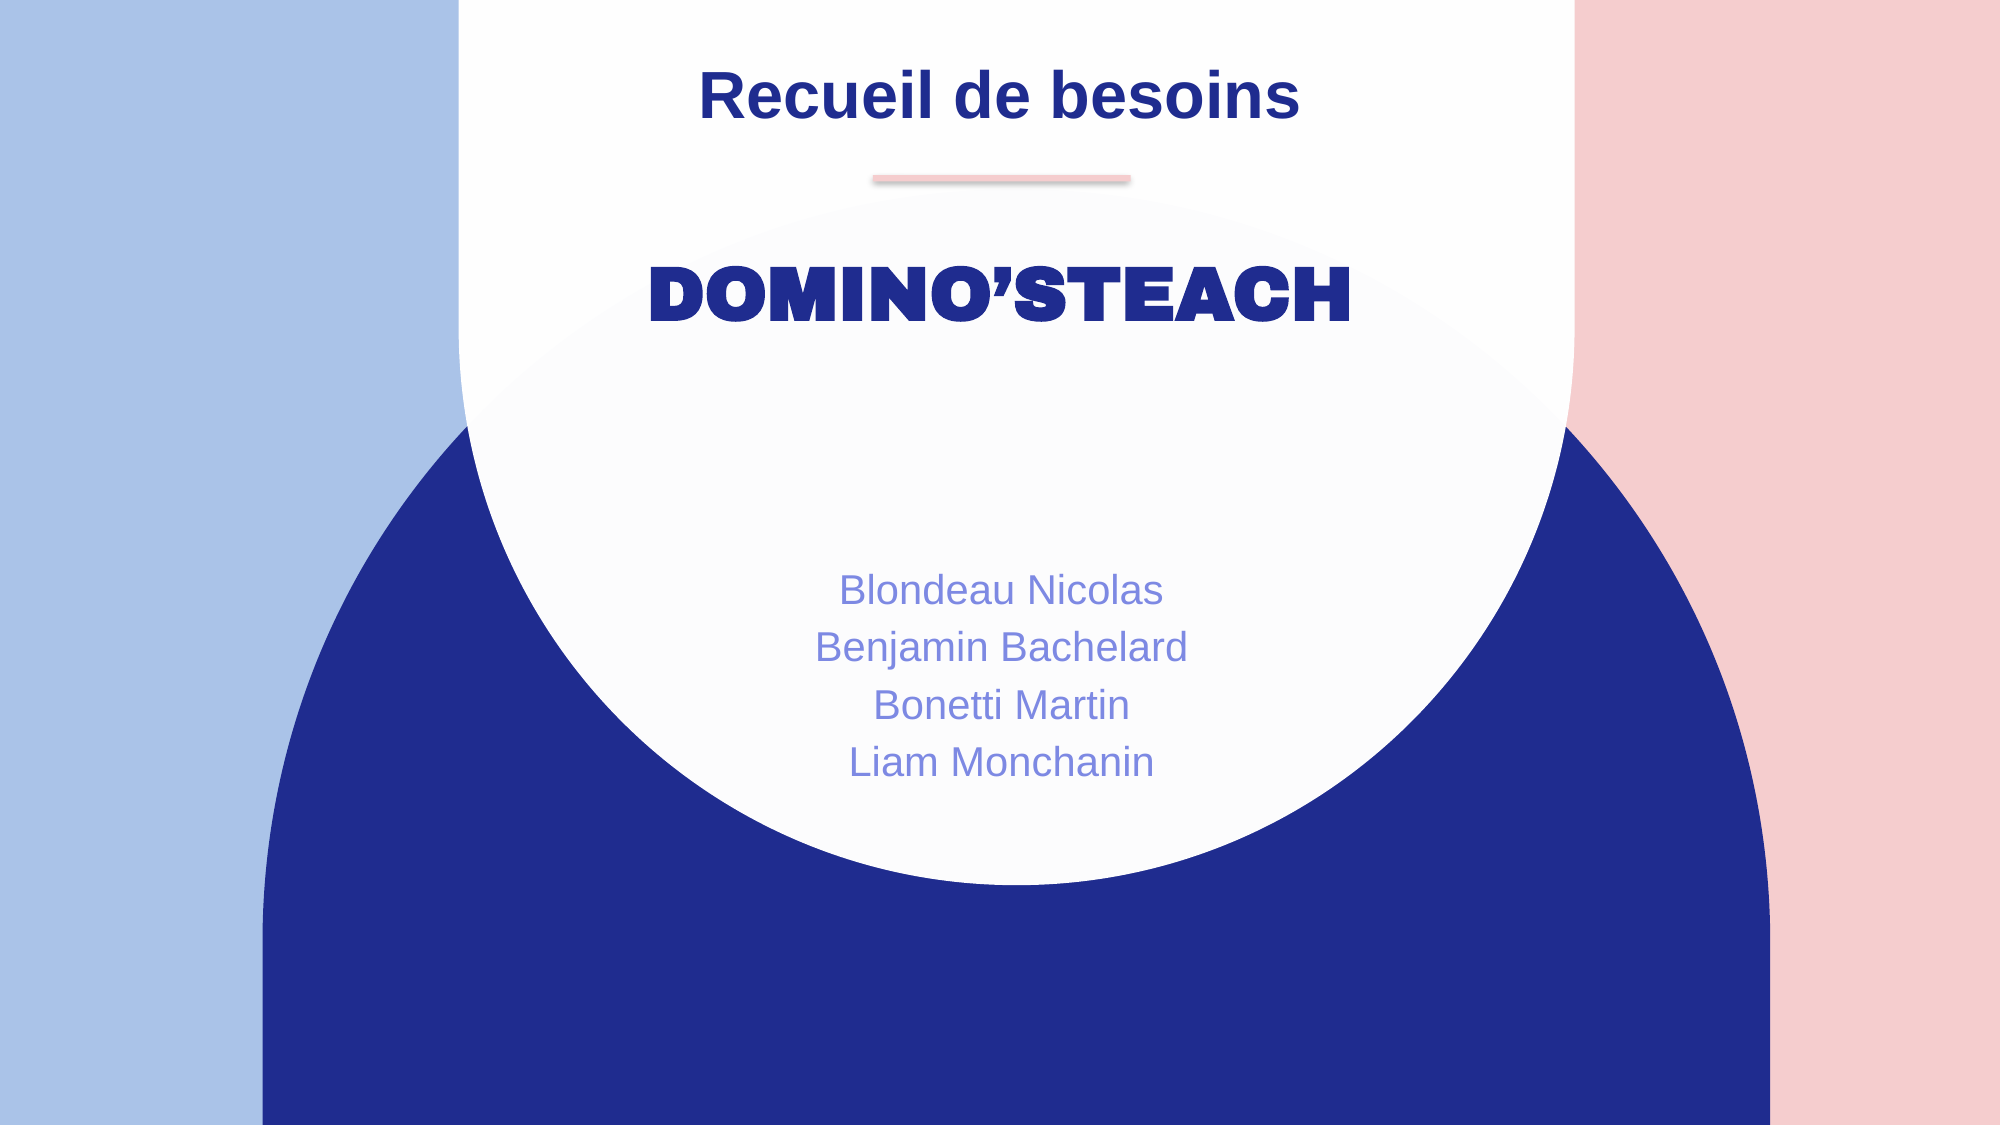

Recueil de besoins
Domino’sTeach

Blondeau Nicolas
Benjamin Bachelard
Bonetti Martin
Liam Monchanin